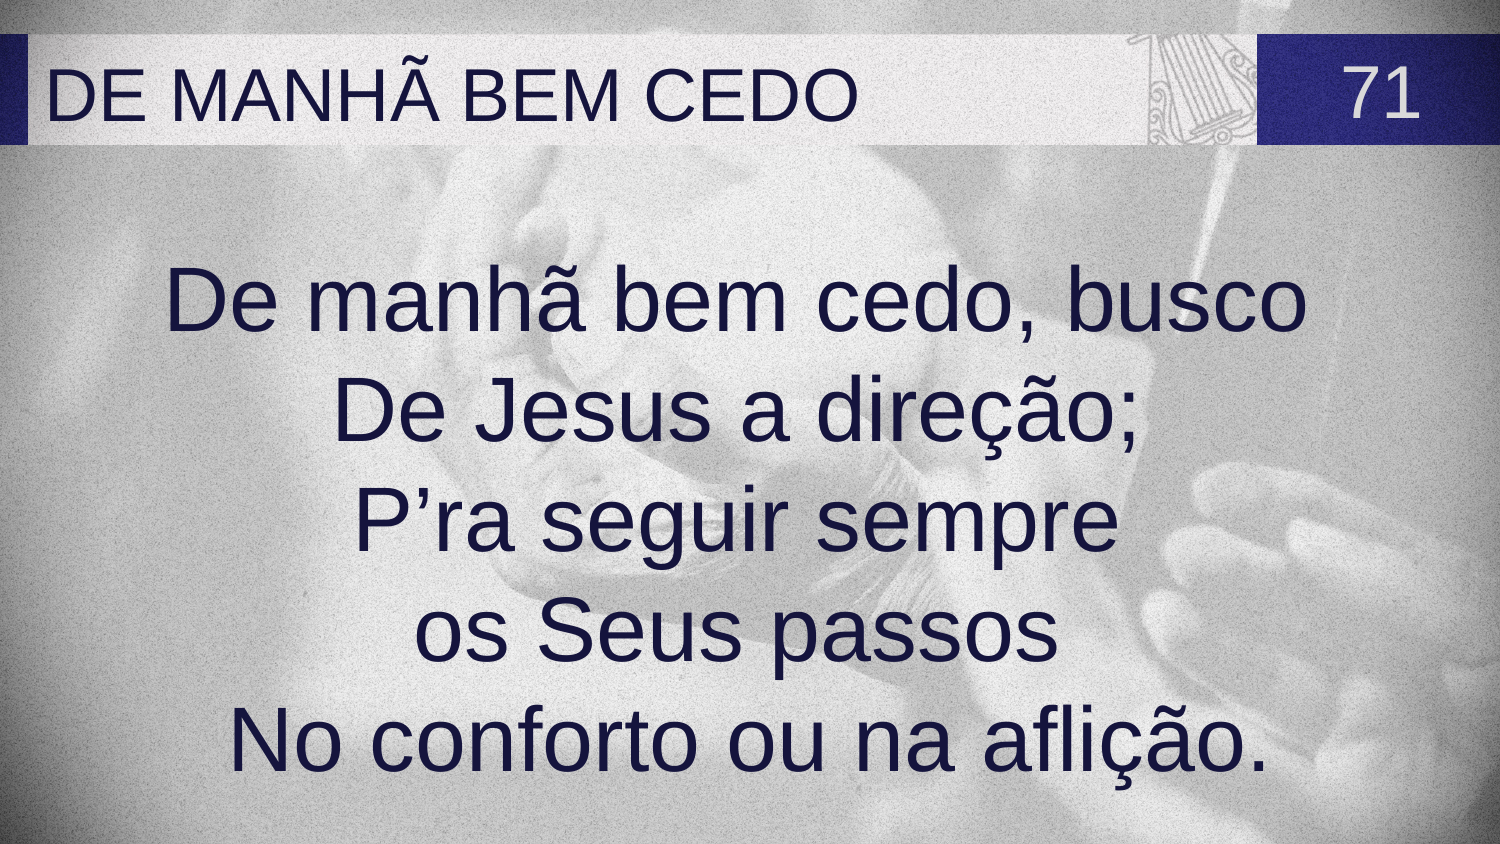

# DE MANHÃ BEM CEDO
71
De manhã bem cedo, busco
De Jesus a direção;
P’ra seguir sempre
os Seus passos
No conforto ou na aflição.